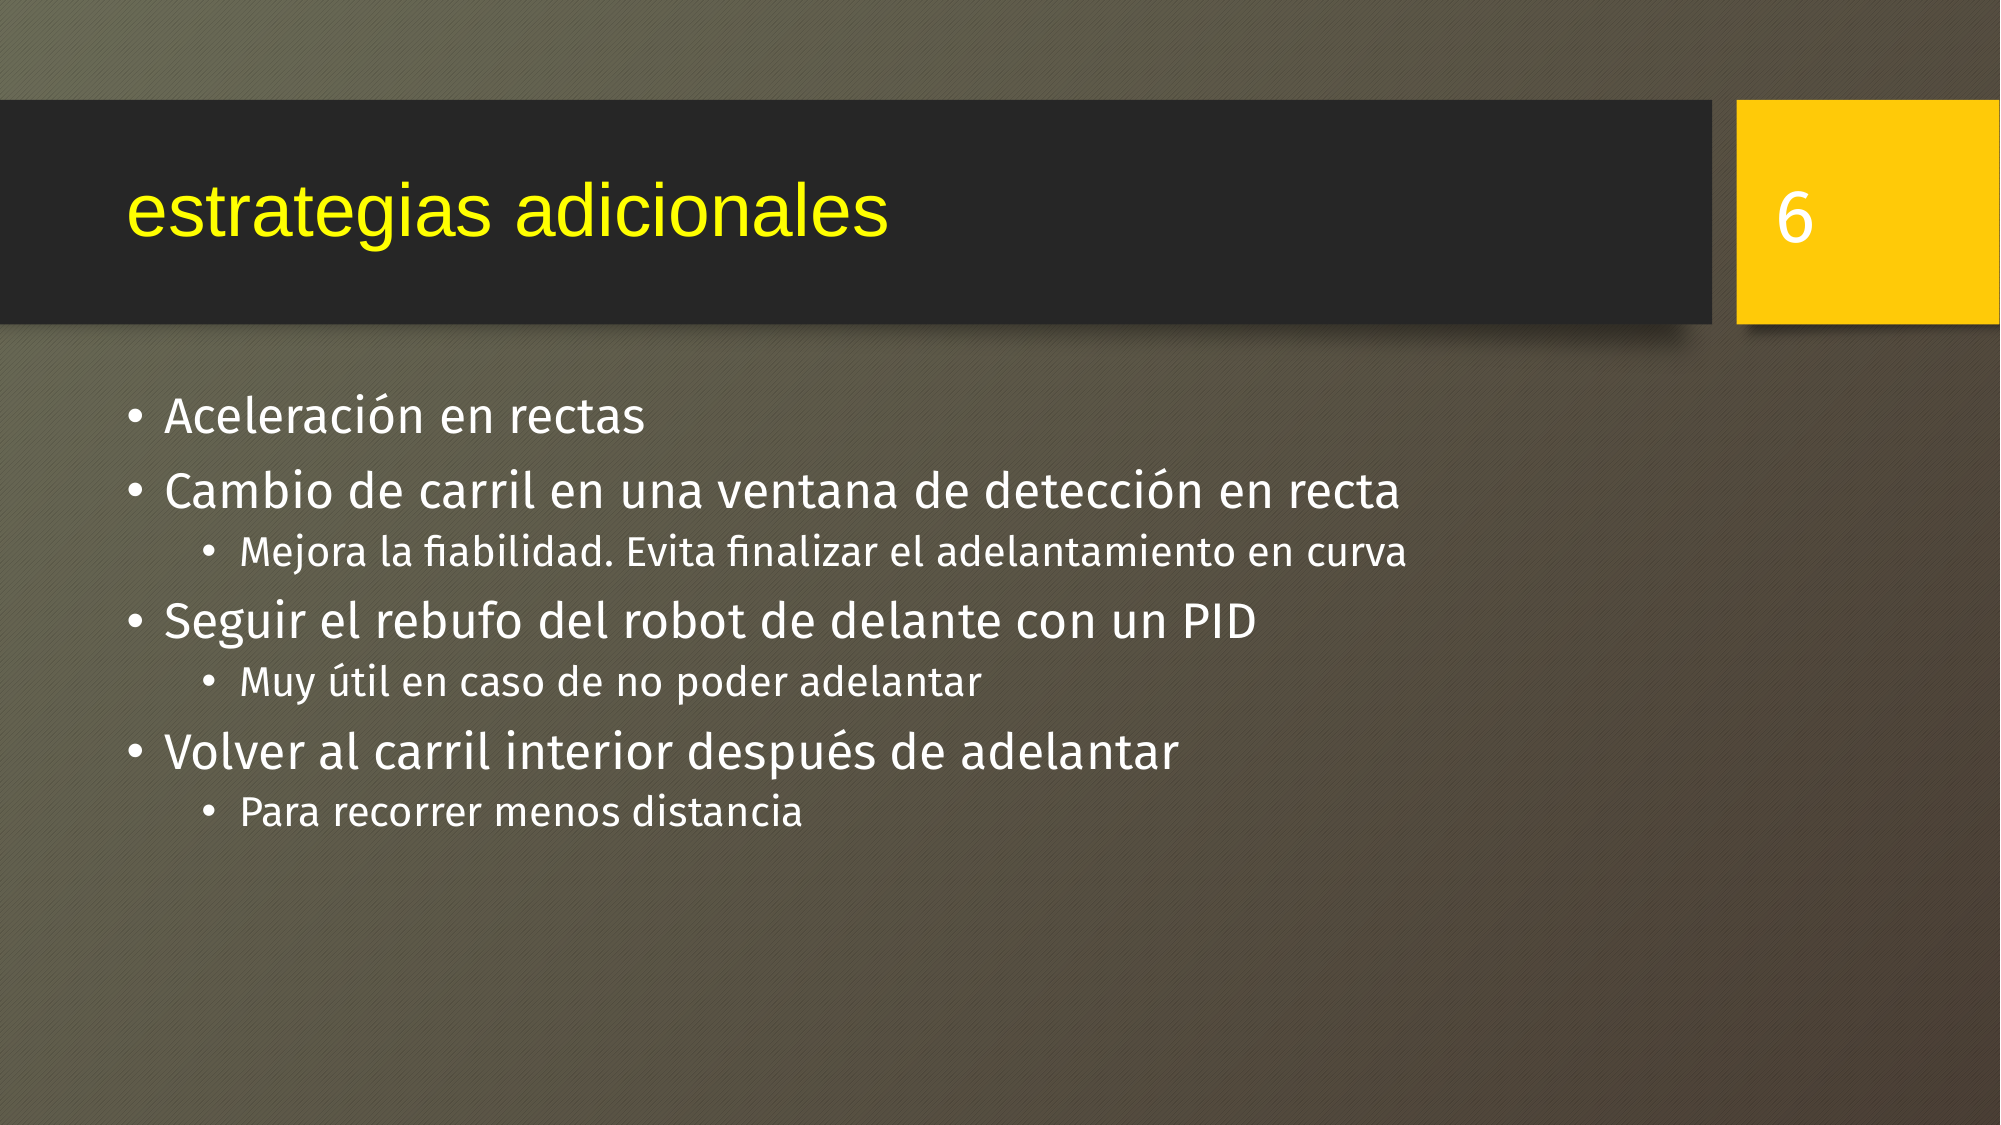

6
# estrategias adicionales
Aceleración en rectas
Cambio de carril en una ventana de detección en recta
Mejora la fiabilidad. Evita finalizar el adelantamiento en curva
Seguir el rebufo del robot de delante con un PID
Muy útil en caso de no poder adelantar
Volver al carril interior después de adelantar
Para recorrer menos distancia